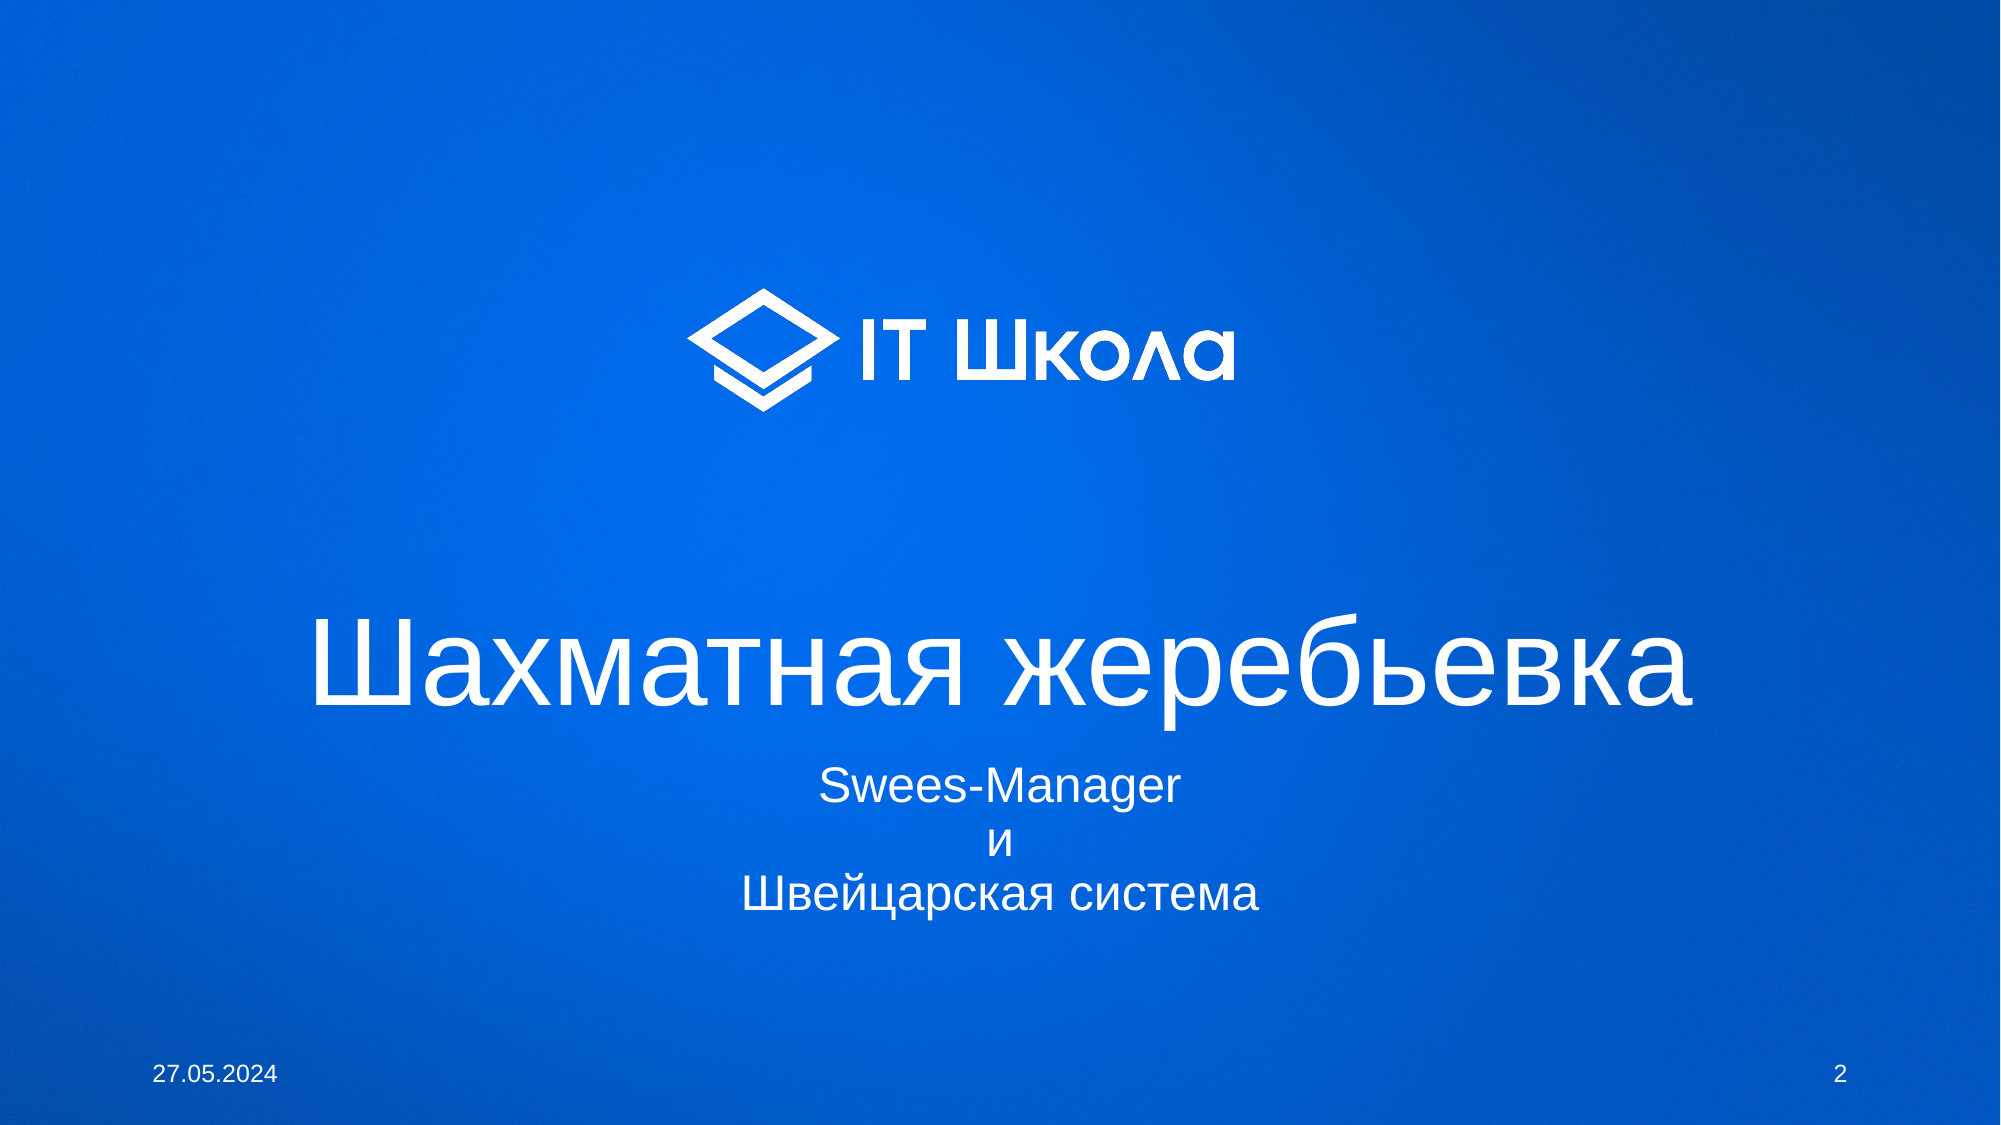

# Шахматная жеребьевка
Swees-Manager
и
Швейцарская система
27.05.2024
2